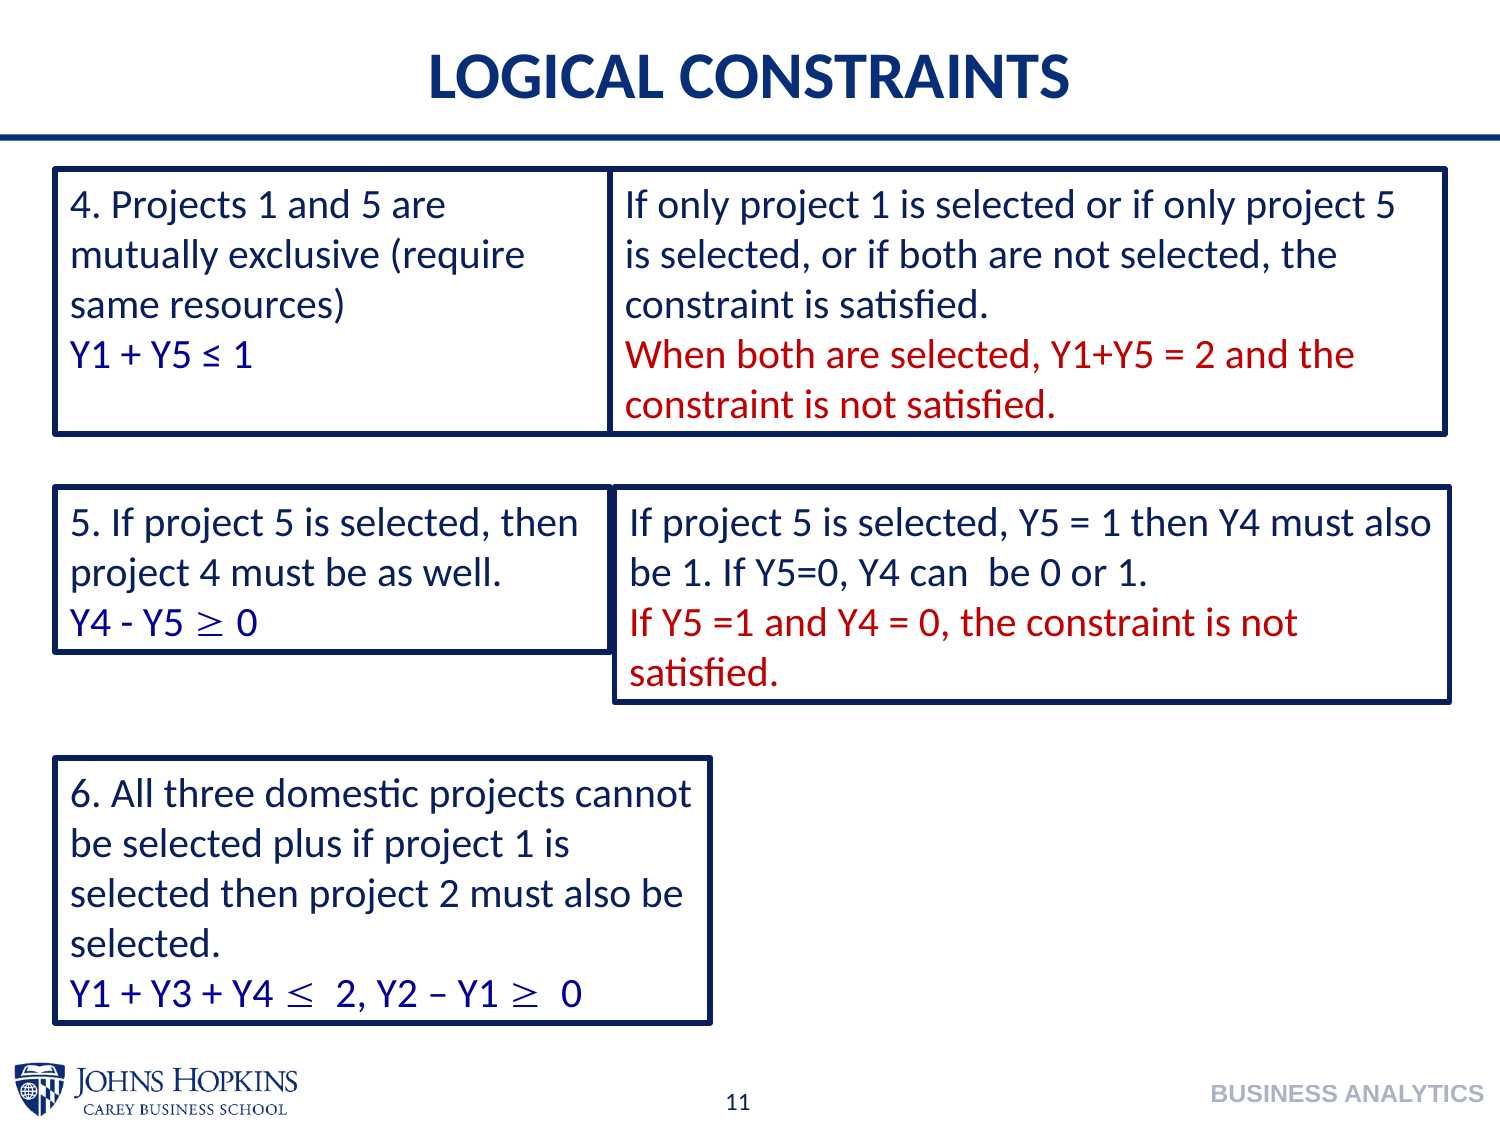

LOGICAL CONSTRAINTS
4. Projects 1 and 5 are mutually exclusive (require same resources)
Y1 + Y5 ≤ 1

If only project 1 is selected or if only project 5 is selected, or if both are not selected, the constraint is satisfied.
When both are selected, Y1+Y5 = 2 and the constraint is not satisfied.
5. If project 5 is selected, then project 4 must be as well.
Y4 - Y5 ≥ 0
If project 5 is selected, Y5 = 1 then Y4 must also be 1. If Y5=0, Y4 can  be 0 or 1.
If Y5 =1 and Y4 = 0, the constraint is not satisfied.
6. All three domestic projects cannot be selected plus if project 1 is selected then project 2 must also be selected.
Y1 + Y3 + Y4 ≤  2, Y2 – Y1 ≥  0
11